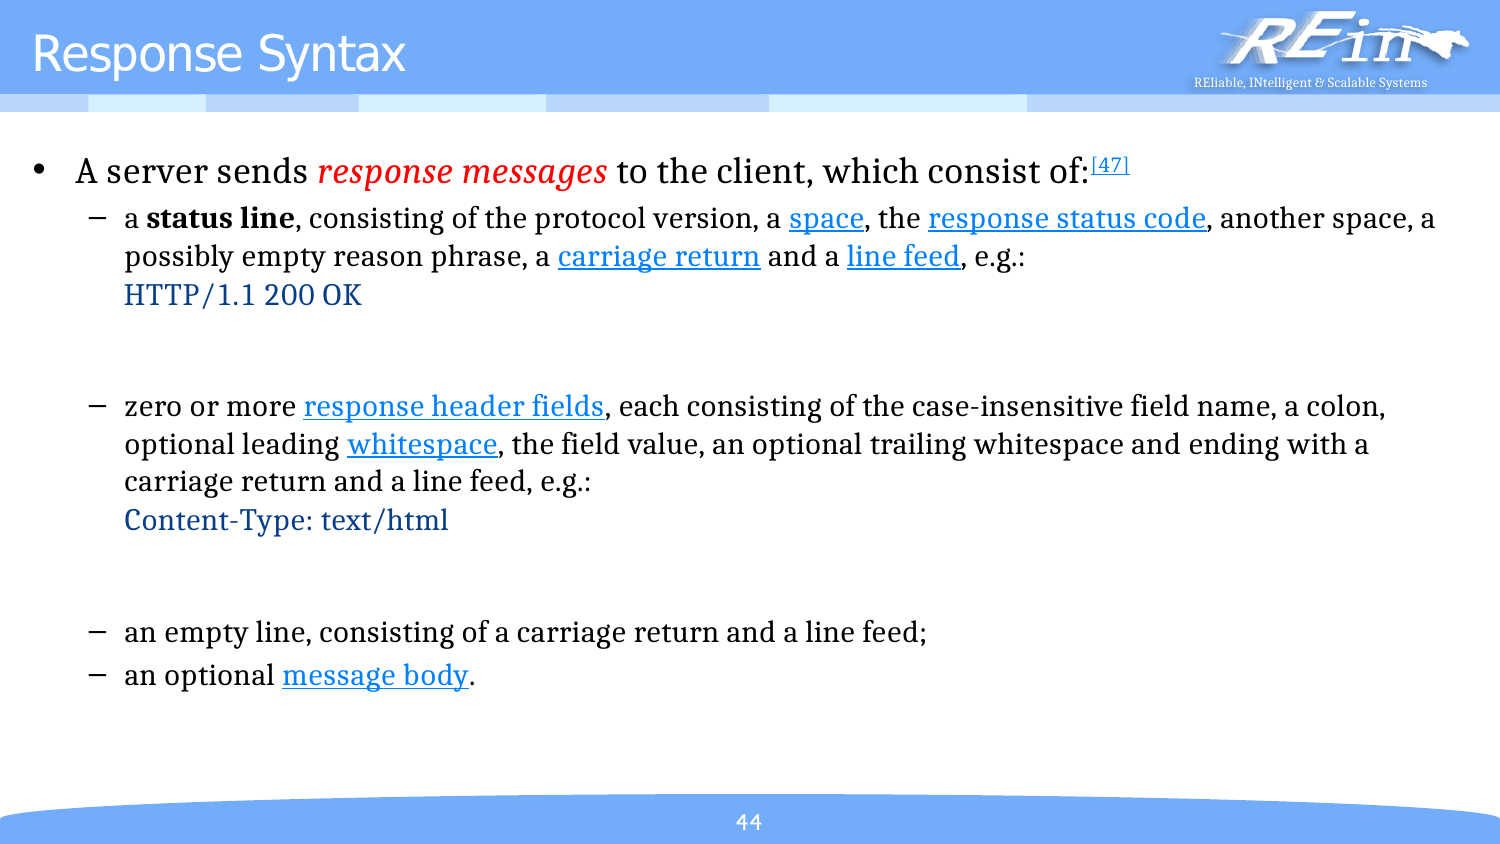

# Response Syntax
A server sends response messages to the client, which consist of:[47]
a status line, consisting of the protocol version, a space, the response status code, another space, a possibly empty reason phrase, a carriage return and a line feed, e.g.:
     HTTP/1.1 200 OK

zero or more response header fields, each consisting of the case-insensitive field name, a colon, optional leading whitespace, the field value, an optional trailing whitespace and ending with a carriage return and a line feed, e.g.:
     Content-Type: text/html

an empty line, consisting of a carriage return and a line feed;
an optional message body.

44